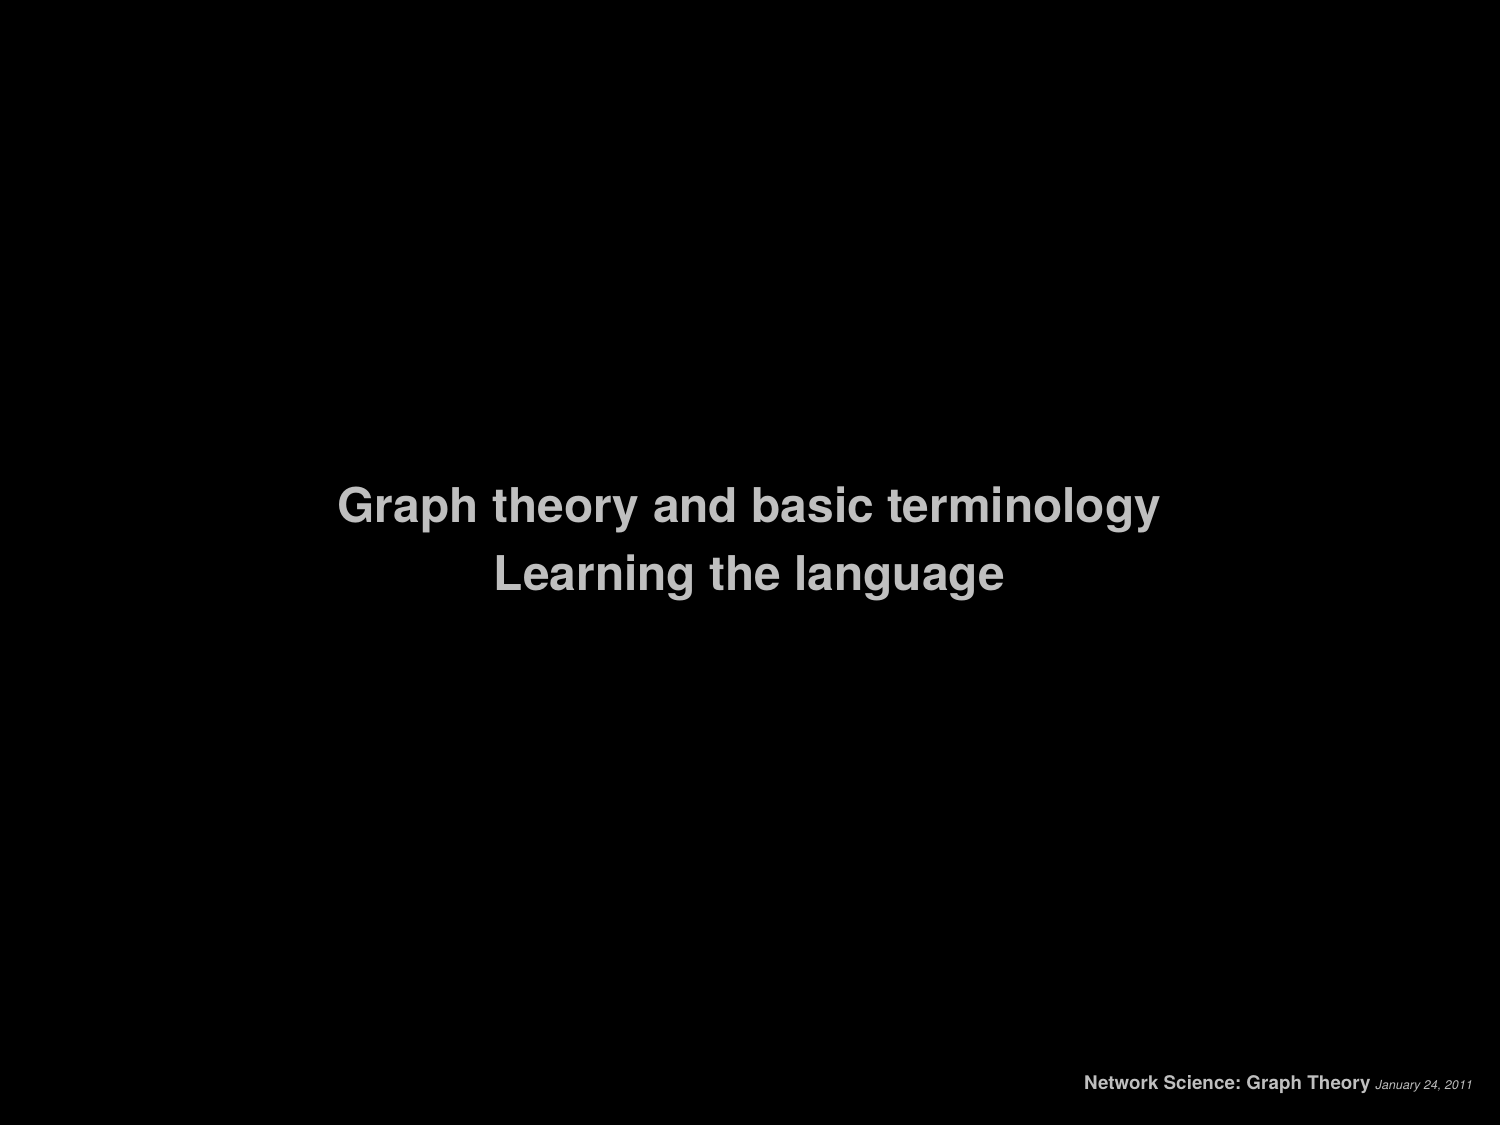

Graph theory and basic terminology
Learning the language
Network Science: Graph Theory January 24, 2011